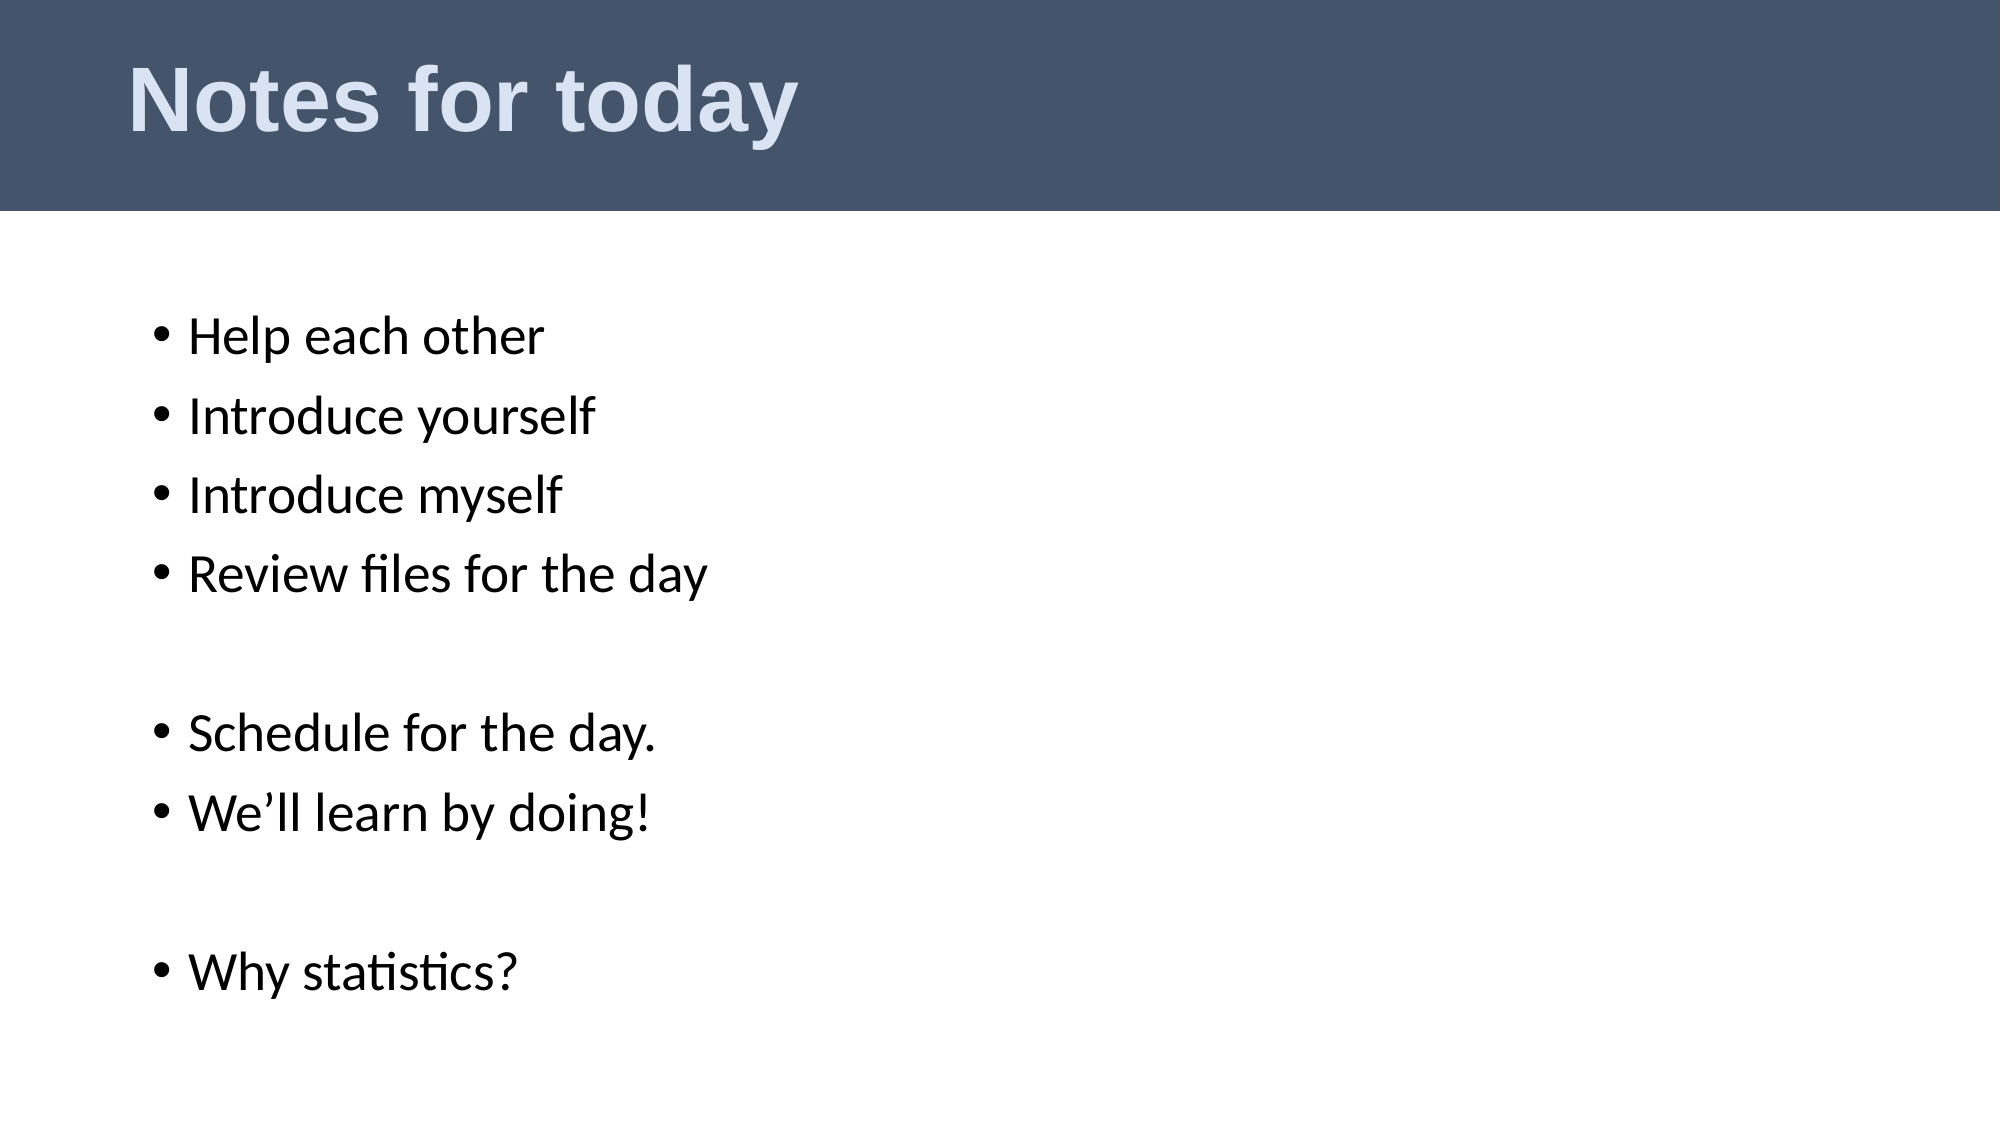

# Notes for today
Help each other
Introduce yourself
Introduce myself
Review files for the day

Schedule for the day.
We’ll learn by doing!

Why statistics?